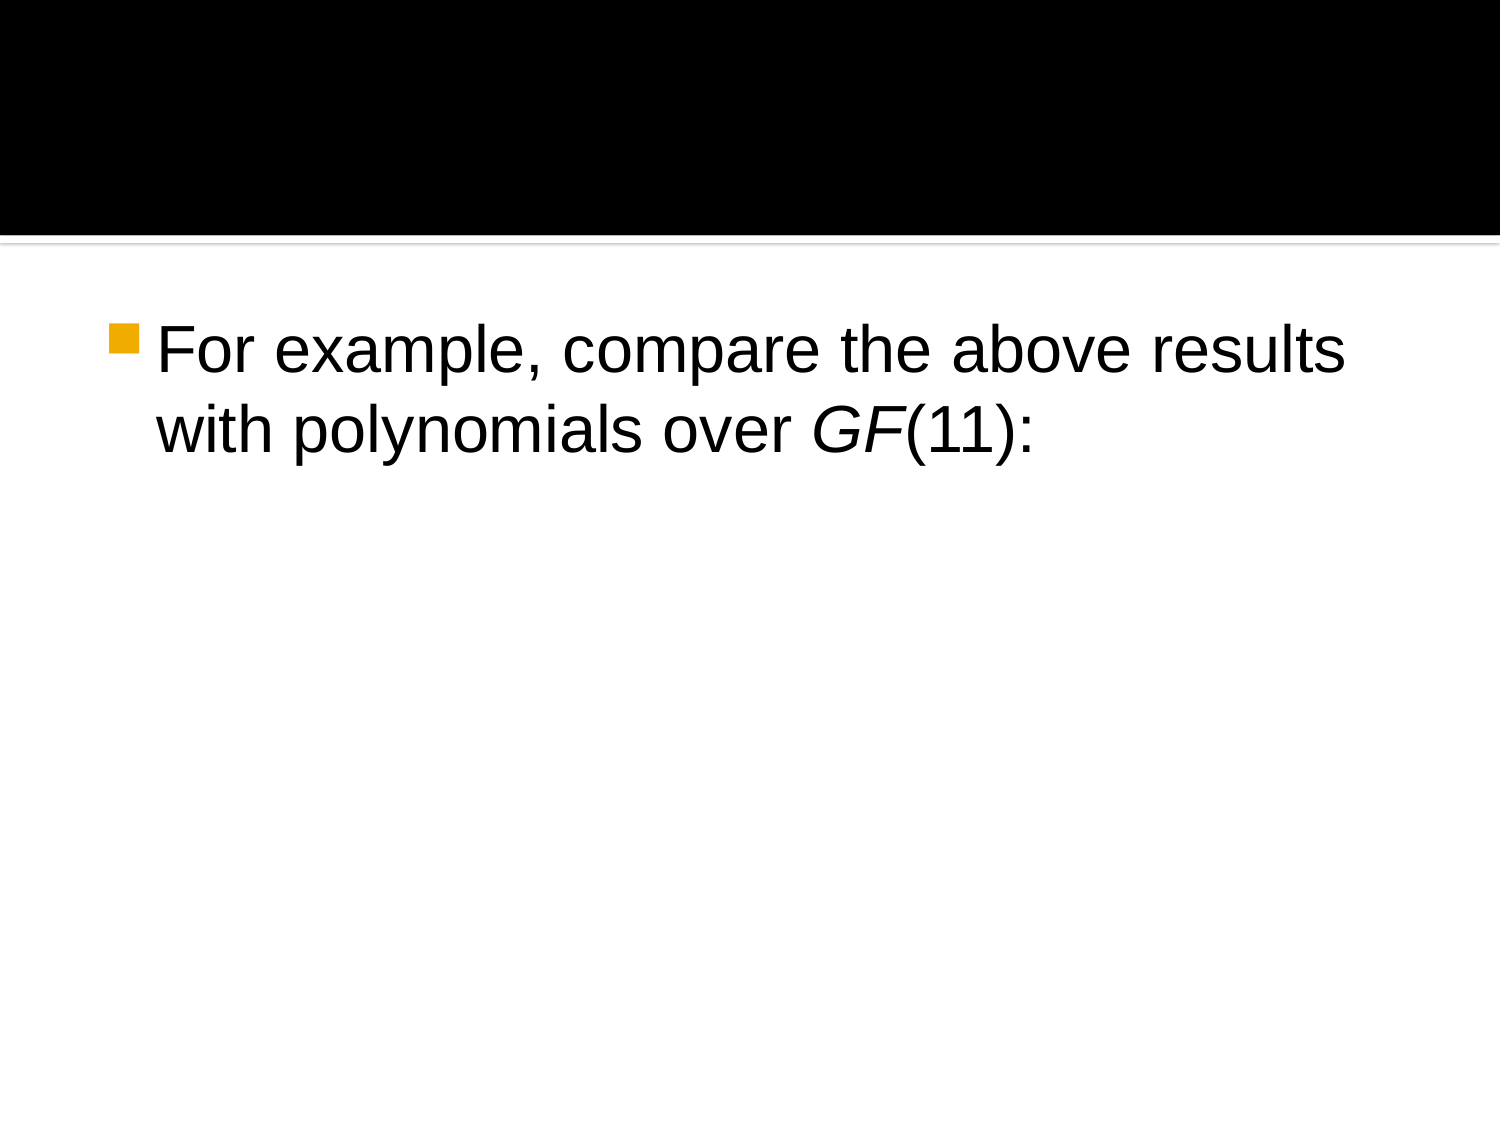

#
For example, compare the above results with polynomials over GF(11):